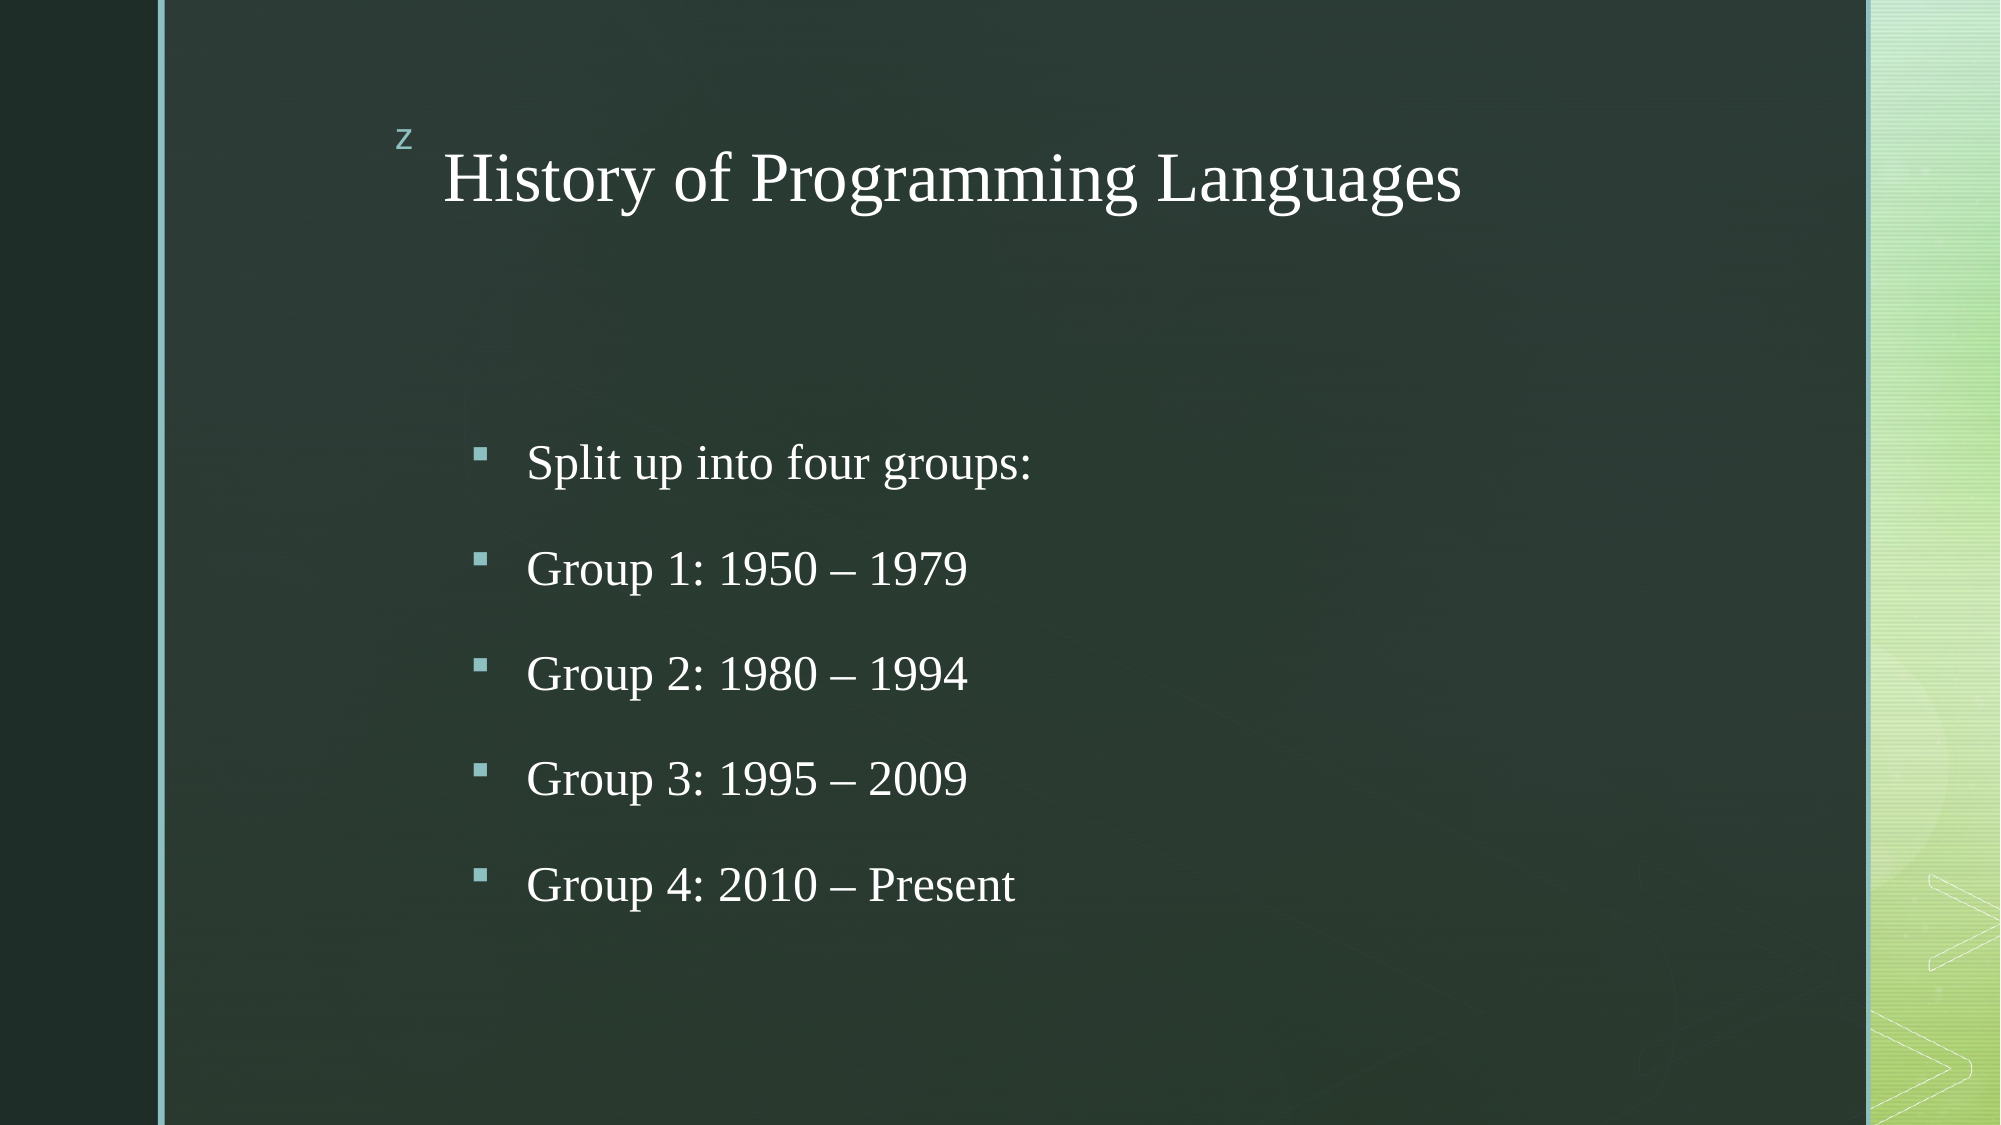

# History of Programming Languages
Split up into four groups:
Group 1: 1950 – 1979
Group 2: 1980 – 1994
Group 3: 1995 – 2009
Group 4: 2010 – Present